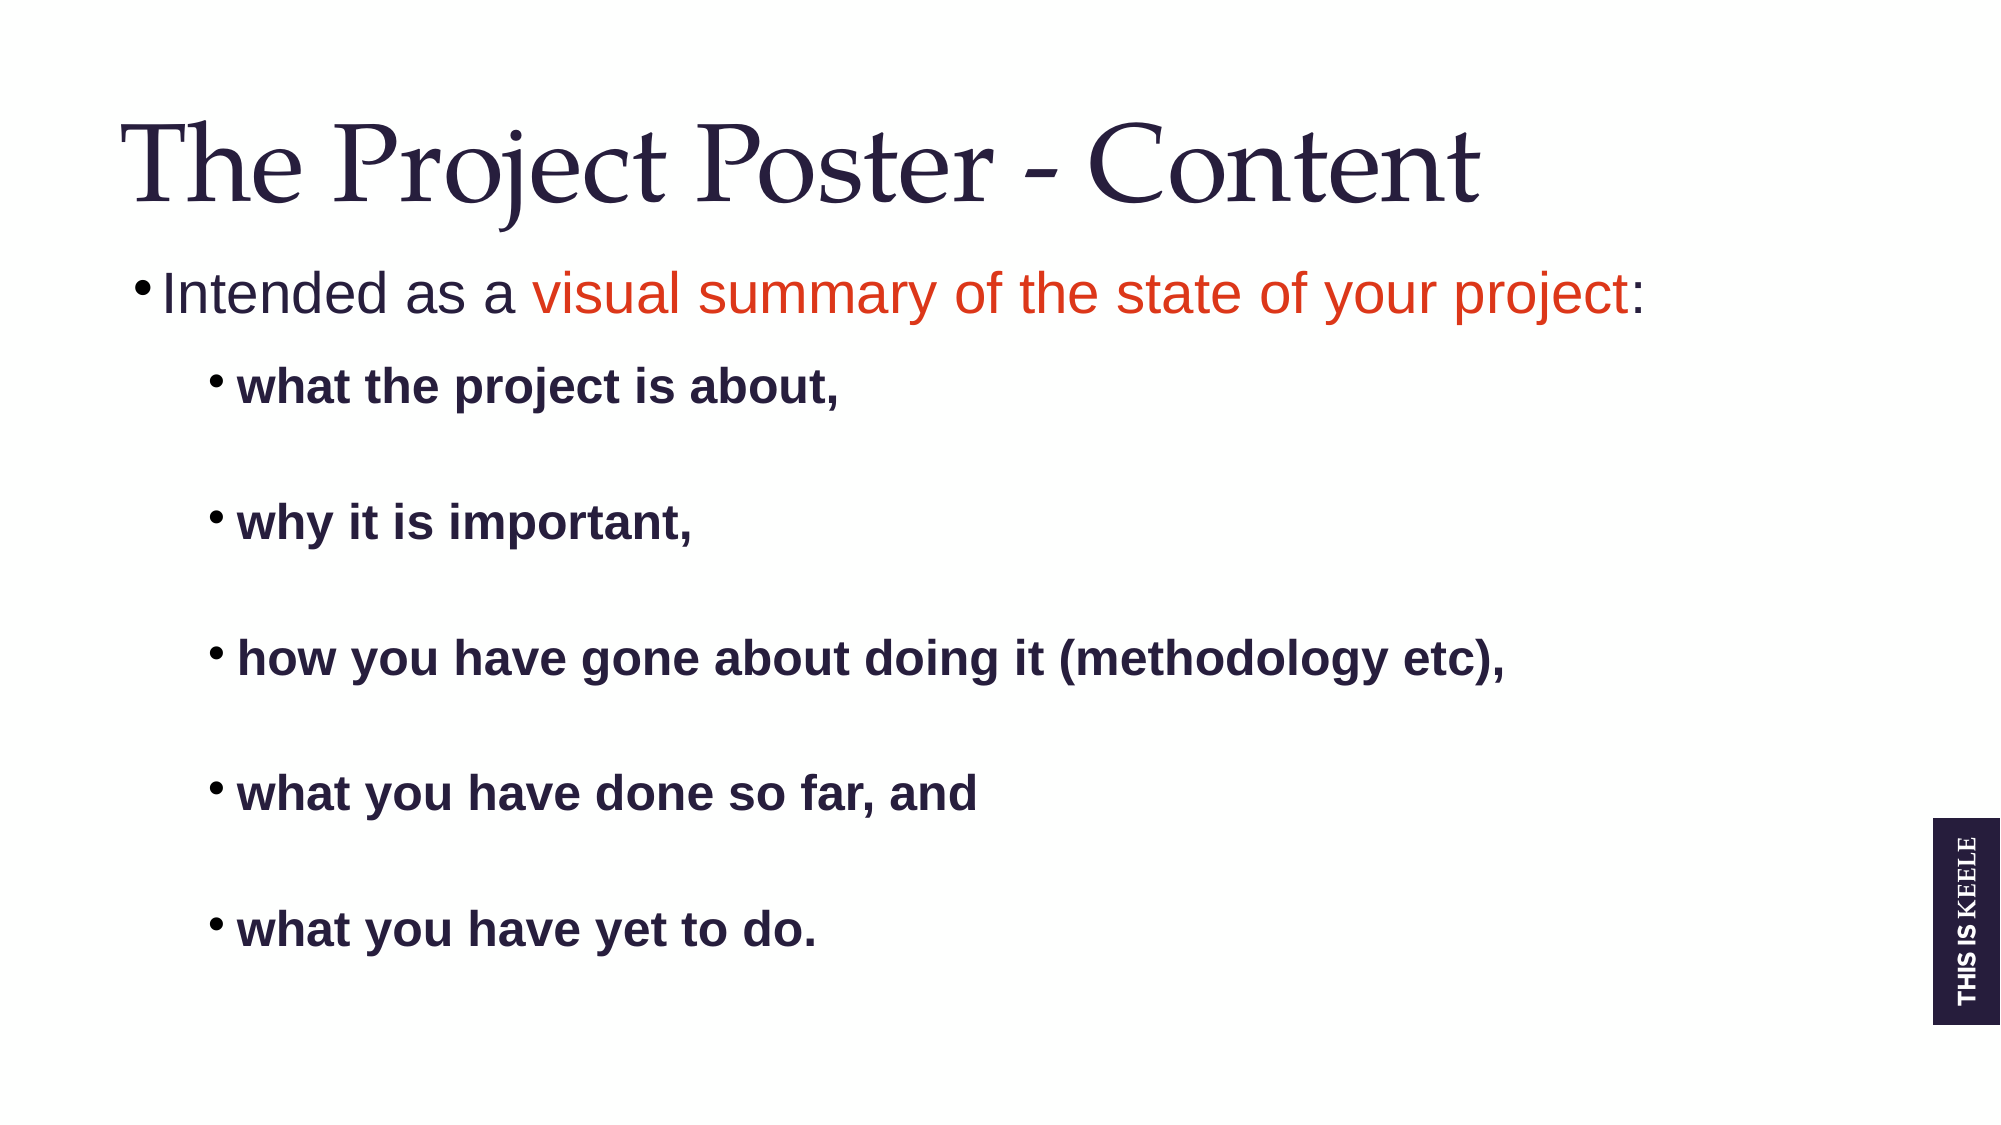

The Project Poster - Content
Intended as a visual summary of the state of your project:
what the project is about,

why it is important,

how you have gone about doing it (methodology etc),

what you have done so far, and

what you have yet to do.